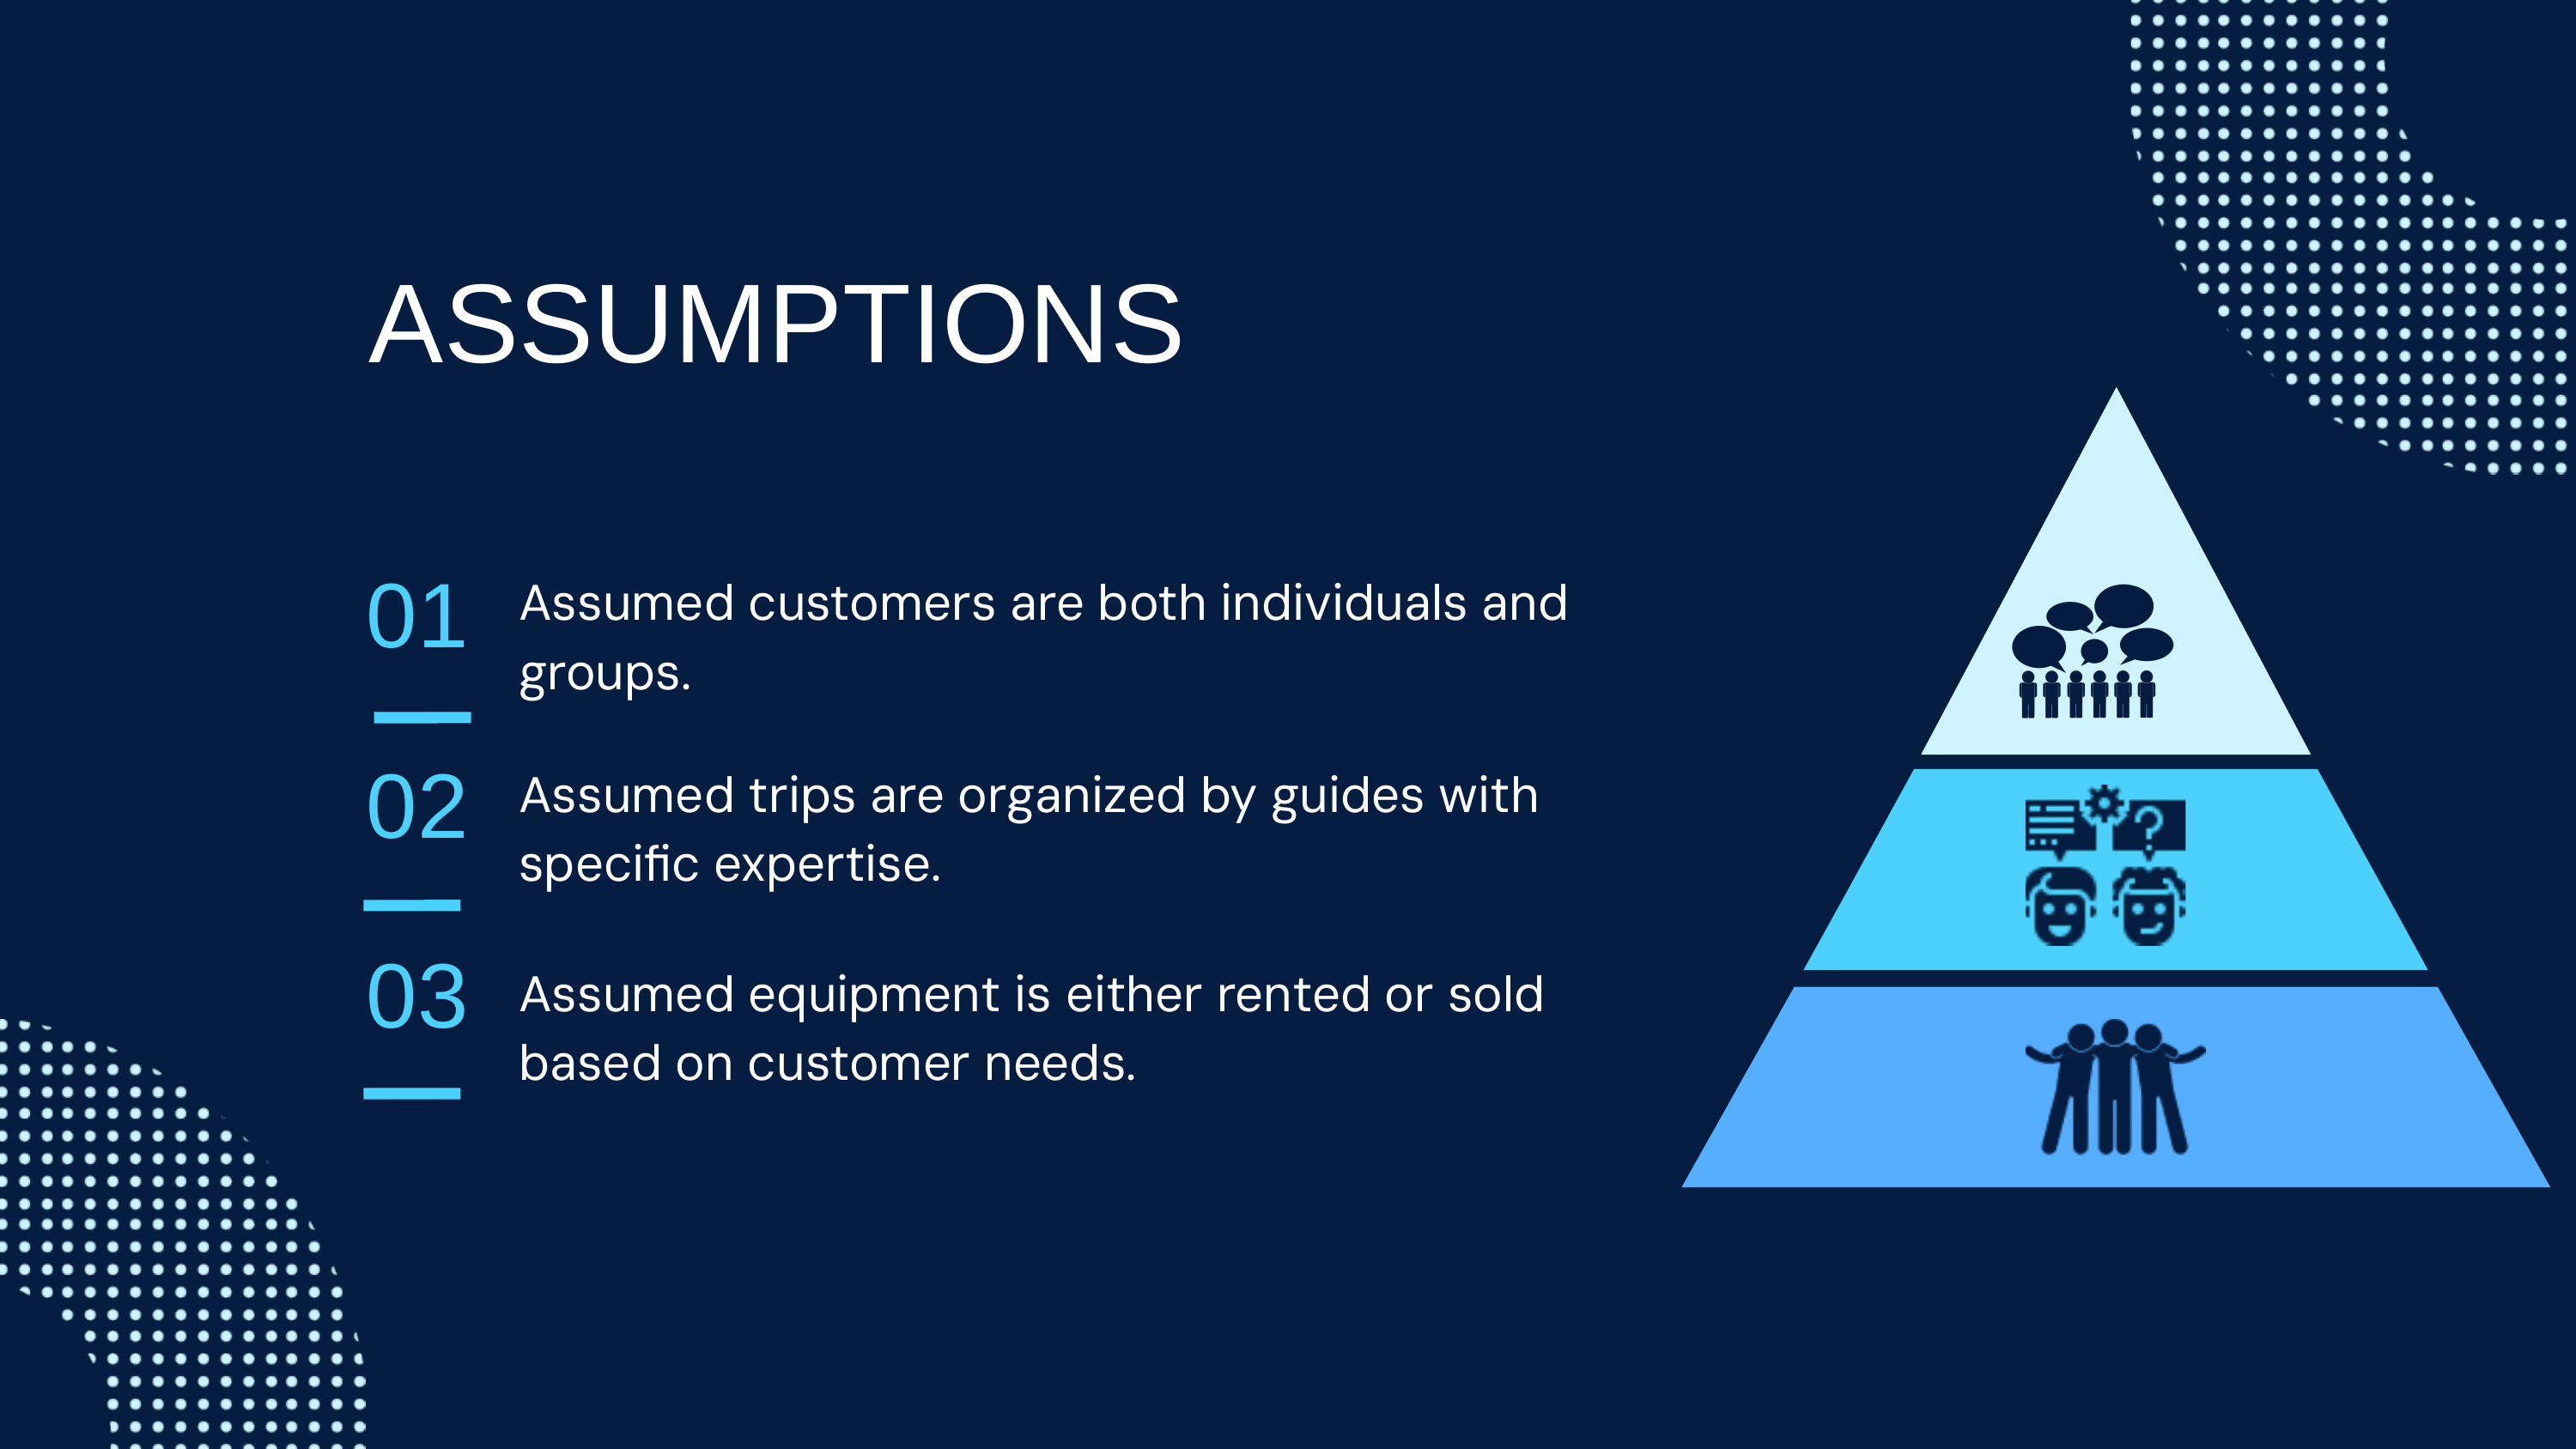

ASSUMPTIONS

01
Assumed customers are both individuals and groups.

02
Assumed trips are organized by guides with specific expertise.

03
Assumed equipment is either rented or sold based on customer needs.